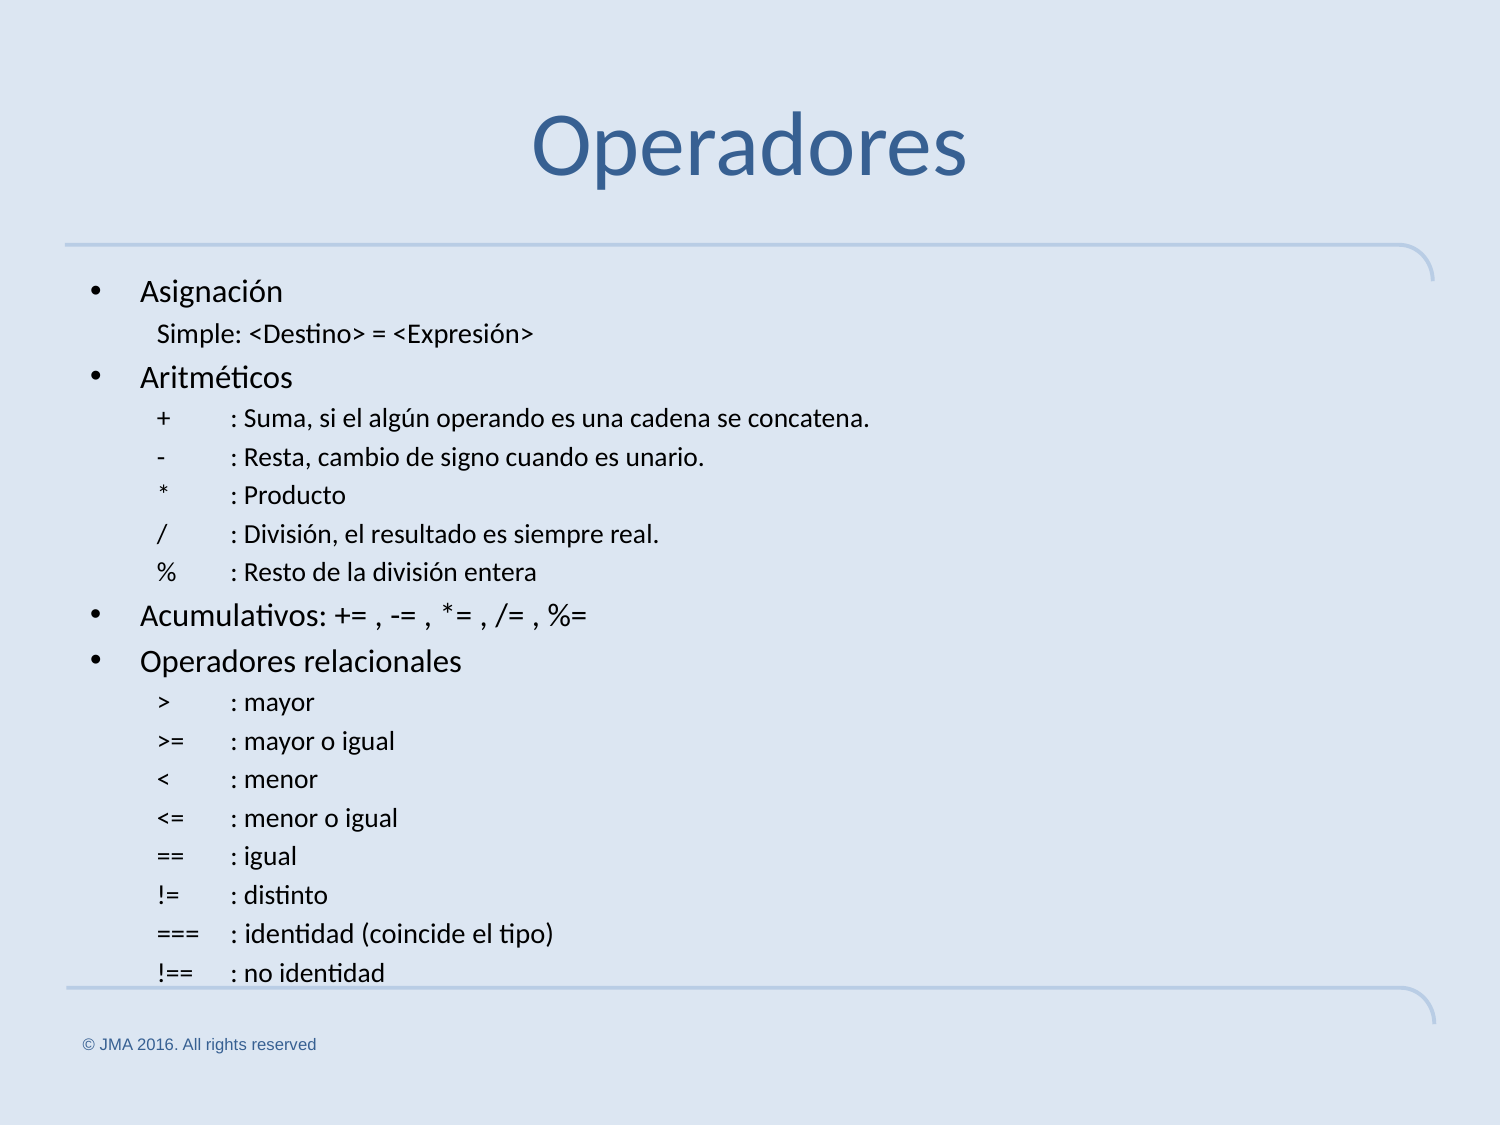

# Operadores
Asignación
Simple: <Destino> = <Expresión>
Aritméticos
+	: Suma, si el algún operando es una cadena se concatena.
-	: Resta, cambio de signo cuando es unario.
*	: Producto
/	: División, el resultado es siempre real.
%	: Resto de la división entera
Acumulativos: += , -= , *= , /= , %=
Operadores relacionales
>	: mayor
>=	: mayor o igual
<	: menor
<=	: menor o igual
==	: igual
!=	: distinto
===	: identidad (coincide el tipo)
!==	: no identidad